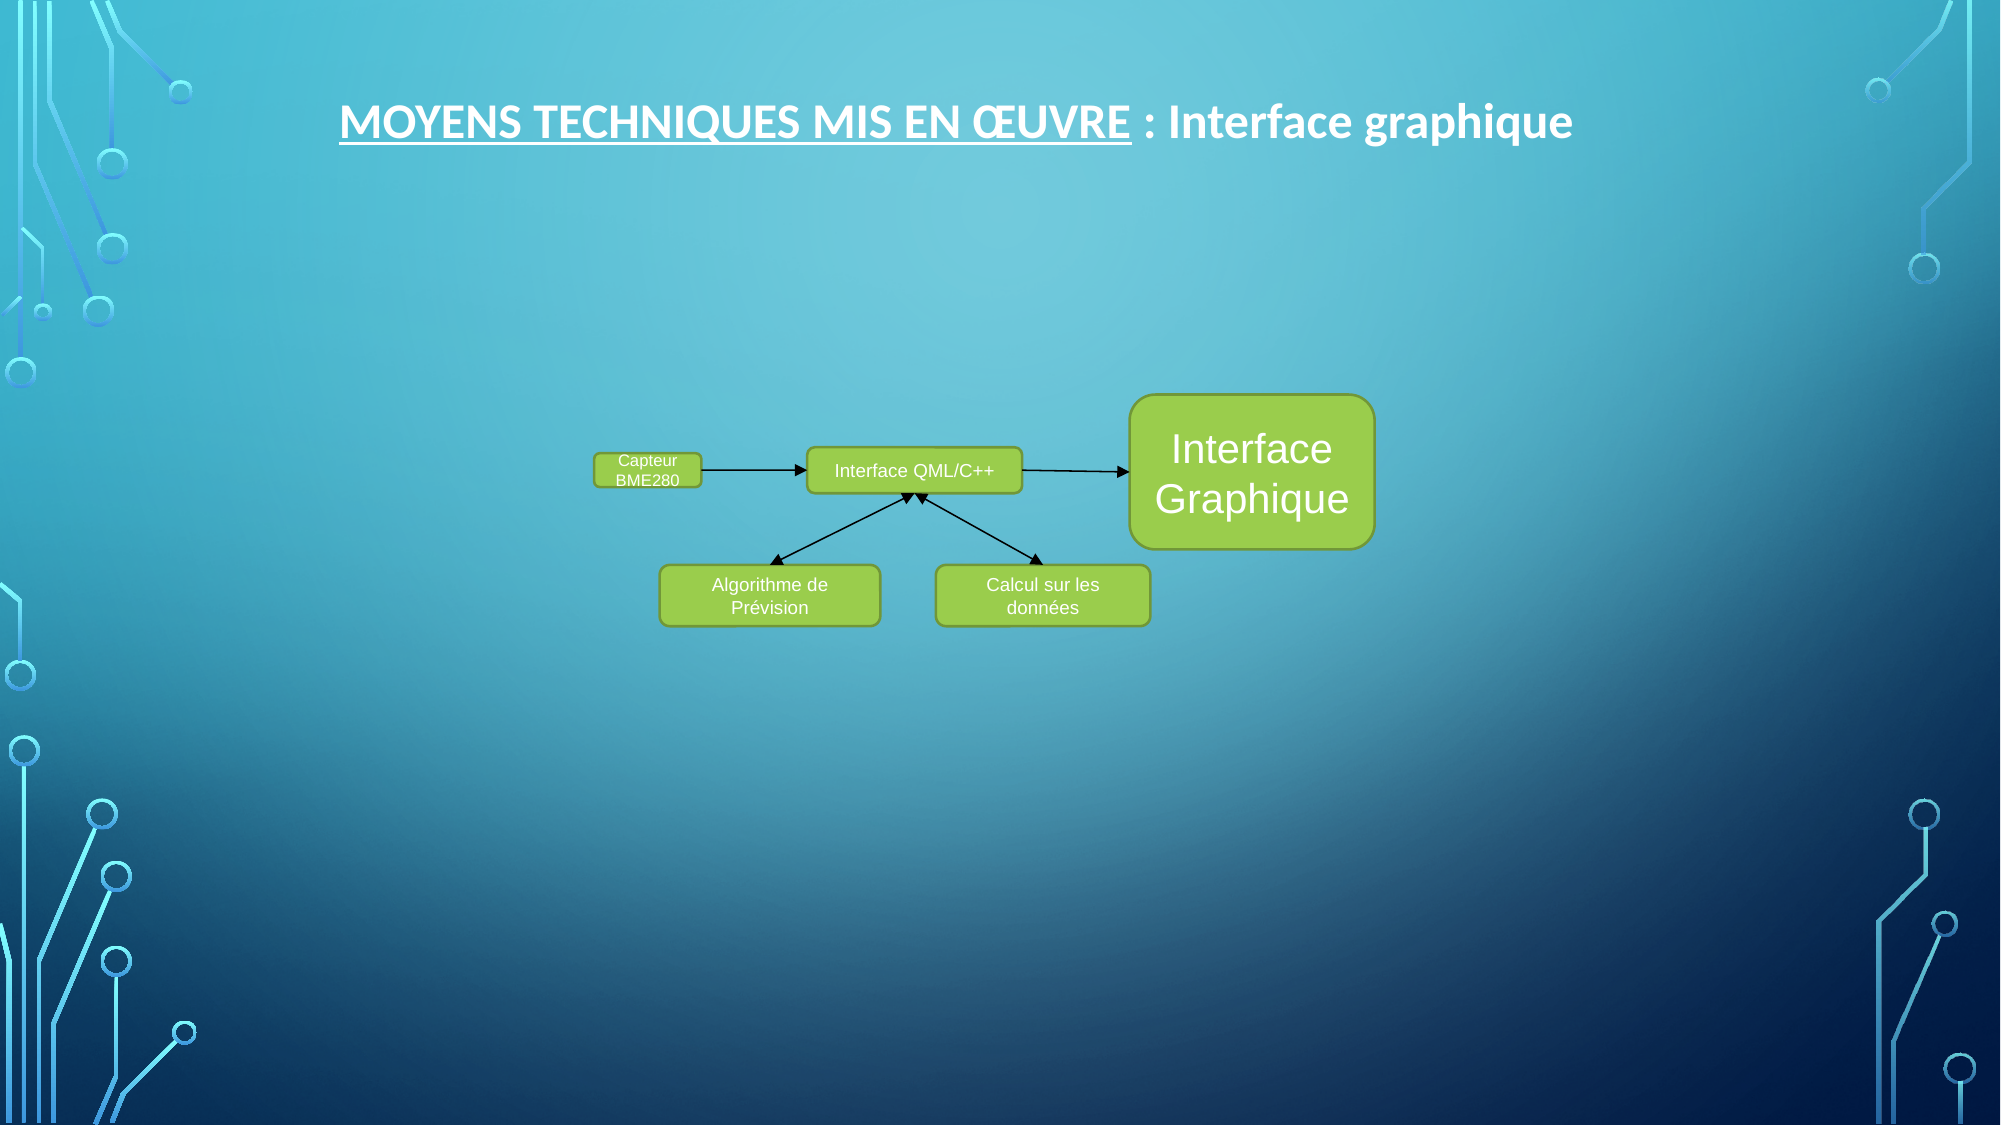

MOYENS TECHNIQUES MIS EN ŒUVRE : Interface graphique
Interface Graphique
Interface QML/C++
Capteur BME280
Calcul sur les données
Algorithme de Prévision